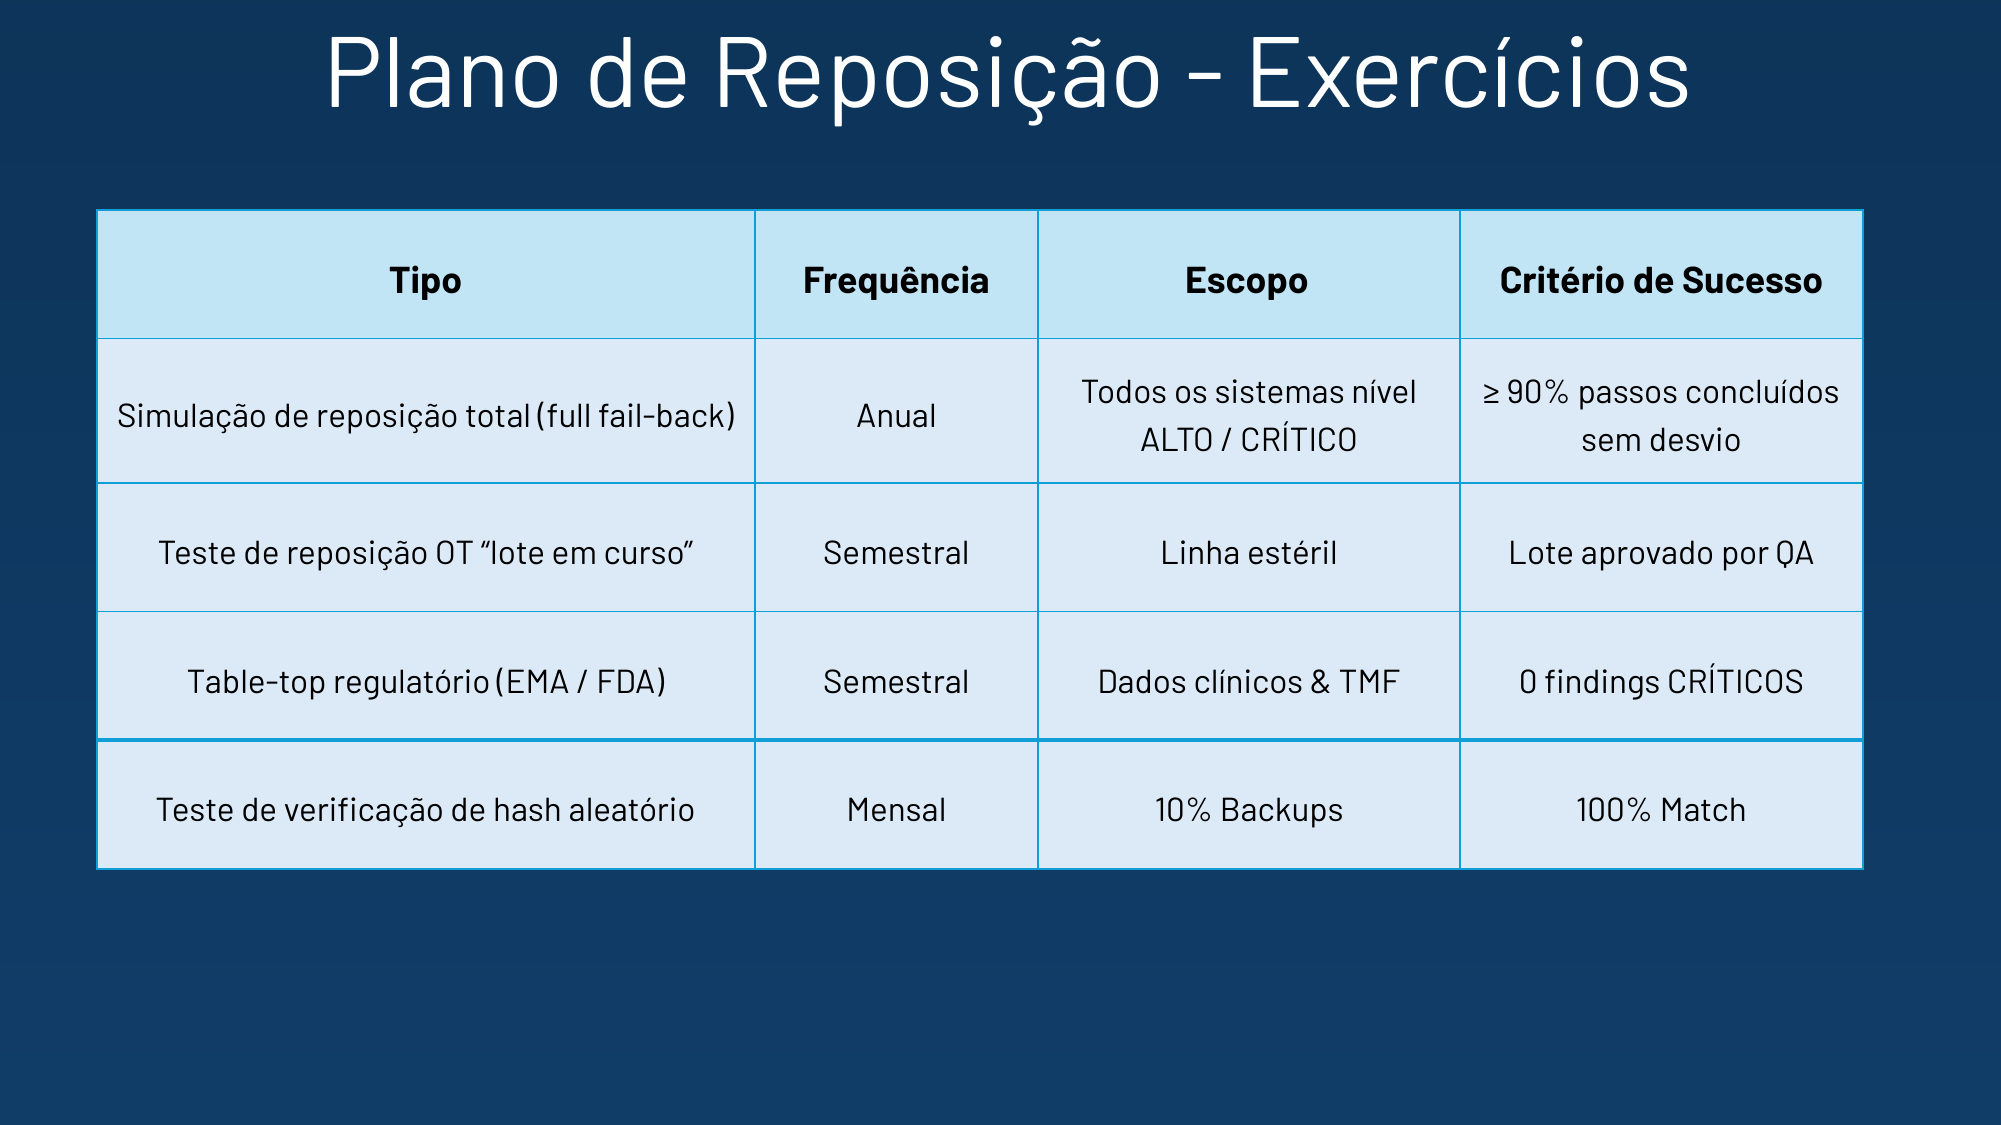

Plano de Reposição - Exercícios

| Tipo | Frequência | Escopo | Critério de Sucesso |
| --- | --- | --- | --- |
| Simulação de reposição total (full fail-back) | Anual | Todos os sistemas nível ALTO / CRÍTICO | ≥ 90% passos concluídos sem desvio |
| Teste de reposição OT “lote em curso” | Semestral | Linha estéril | Lote aprovado por QA |
| Table-top regulatório (EMA / FDA) | Semestral | Dados clínicos & TMF | 0 findings CRÍTICOS |
| Teste de verificação de hash aleatório | Mensal | 10% Backups | 100% Match |